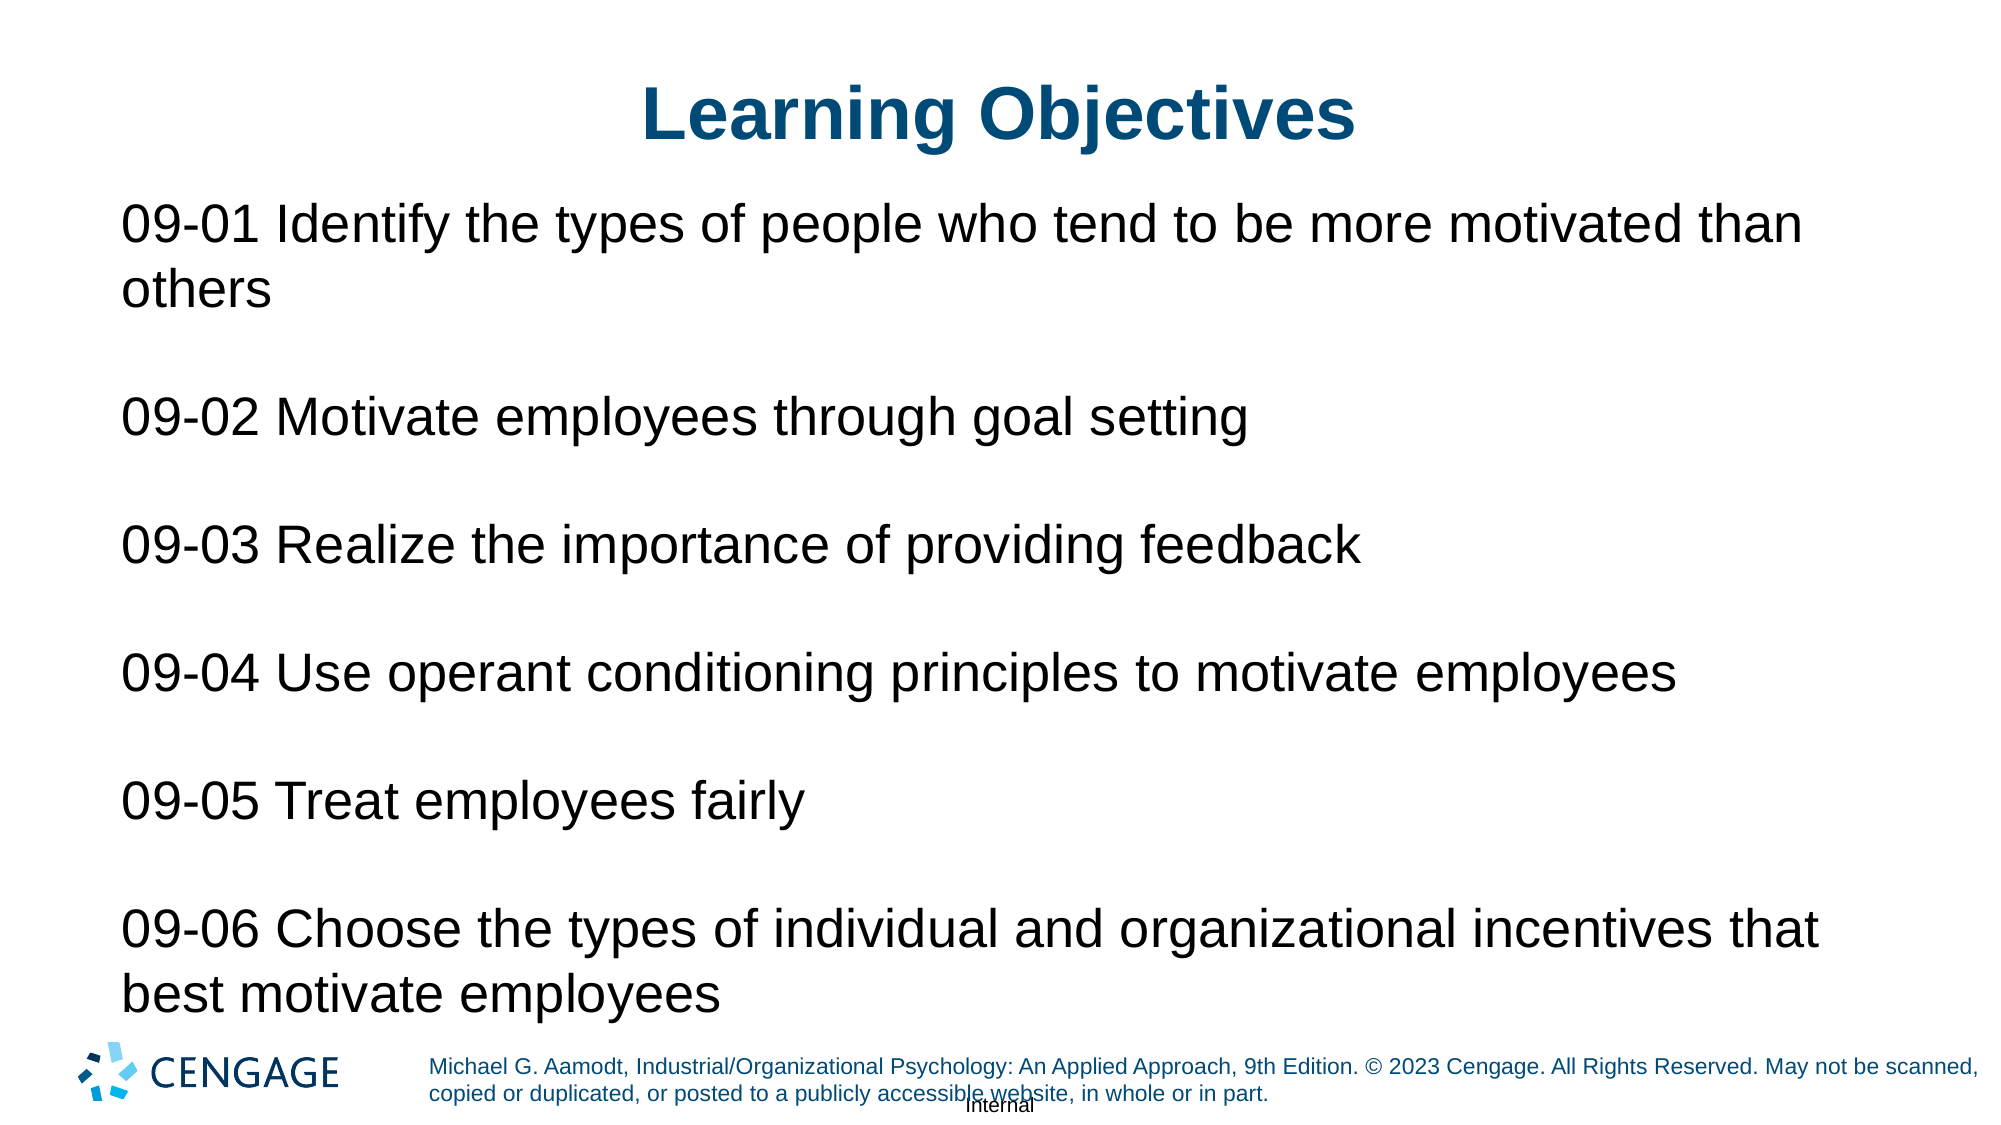

# Learning Objectives
09-01 Identify the types of people who tend to be more motivated than others
09-02 Motivate employees through goal setting
09-03 Realize the importance of providing feedback
09-04 Use operant conditioning principles to motivate employees
09-05 Treat employees fairly
09-06 Choose the types of individual and organizational incentives that best motivate employees